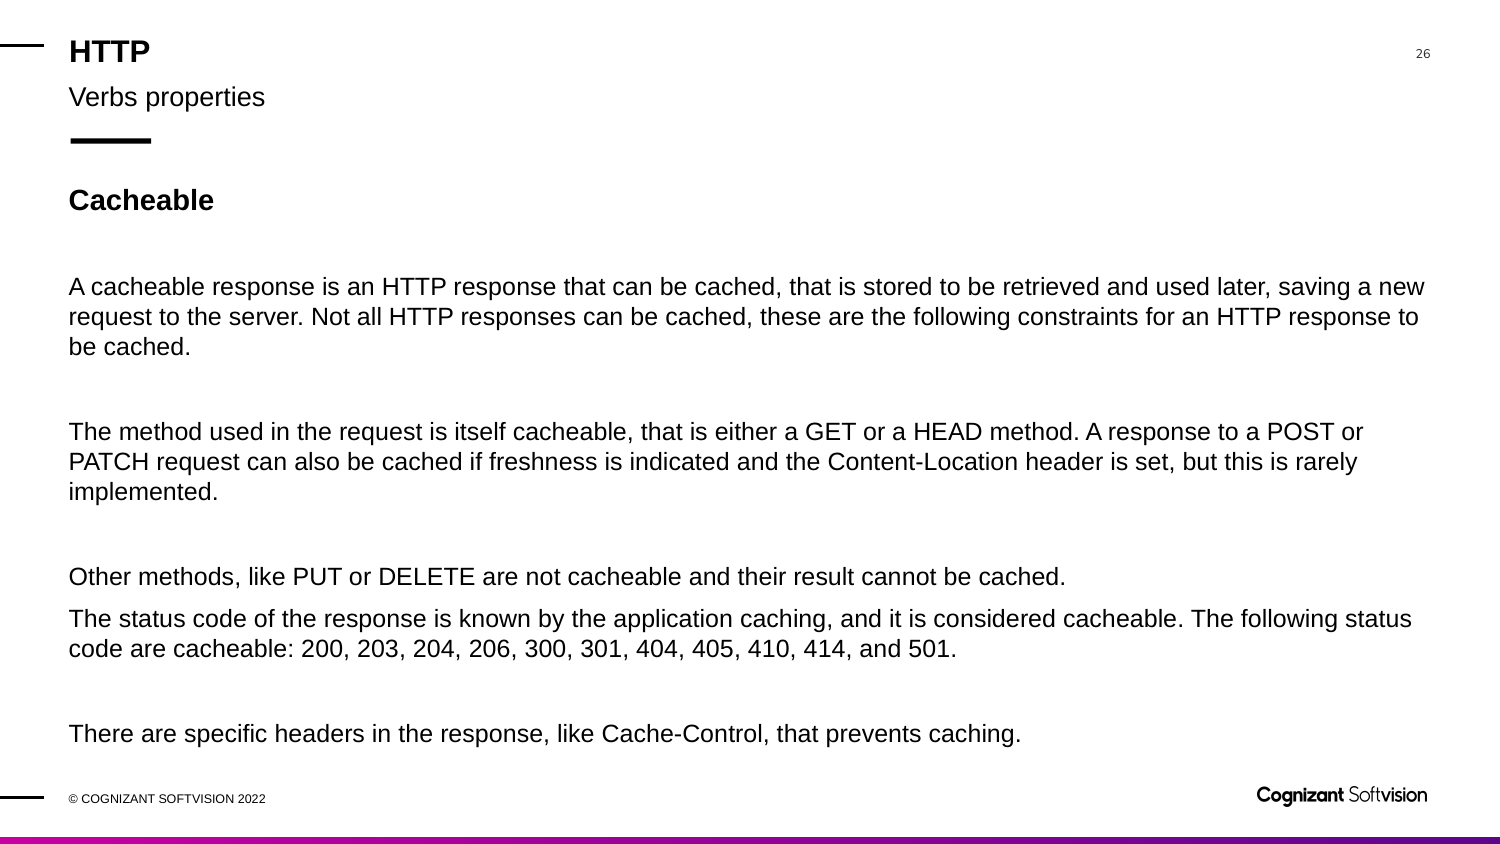

# HTTP
Verbs properties

Cacheable

A cacheable response is an HTTP response that can be cached, that is stored to be retrieved and used later, saving a new request to the server. Not all HTTP responses can be cached, these are the following constraints for an HTTP response to be cached.

The method used in the request is itself cacheable, that is either a GET or a HEAD method. A response to a POST or PATCH request can also be cached if freshness is indicated and the Content-Location header is set, but this is rarely implemented.

Other methods, like PUT or DELETE are not cacheable and their result cannot be cached.
The status code of the response is known by the application caching, and it is considered cacheable. The following status code are cacheable: 200, 203, 204, 206, 300, 301, 404, 405, 410, 414, and 501.

There are specific headers in the response, like Cache-Control, that prevents caching.